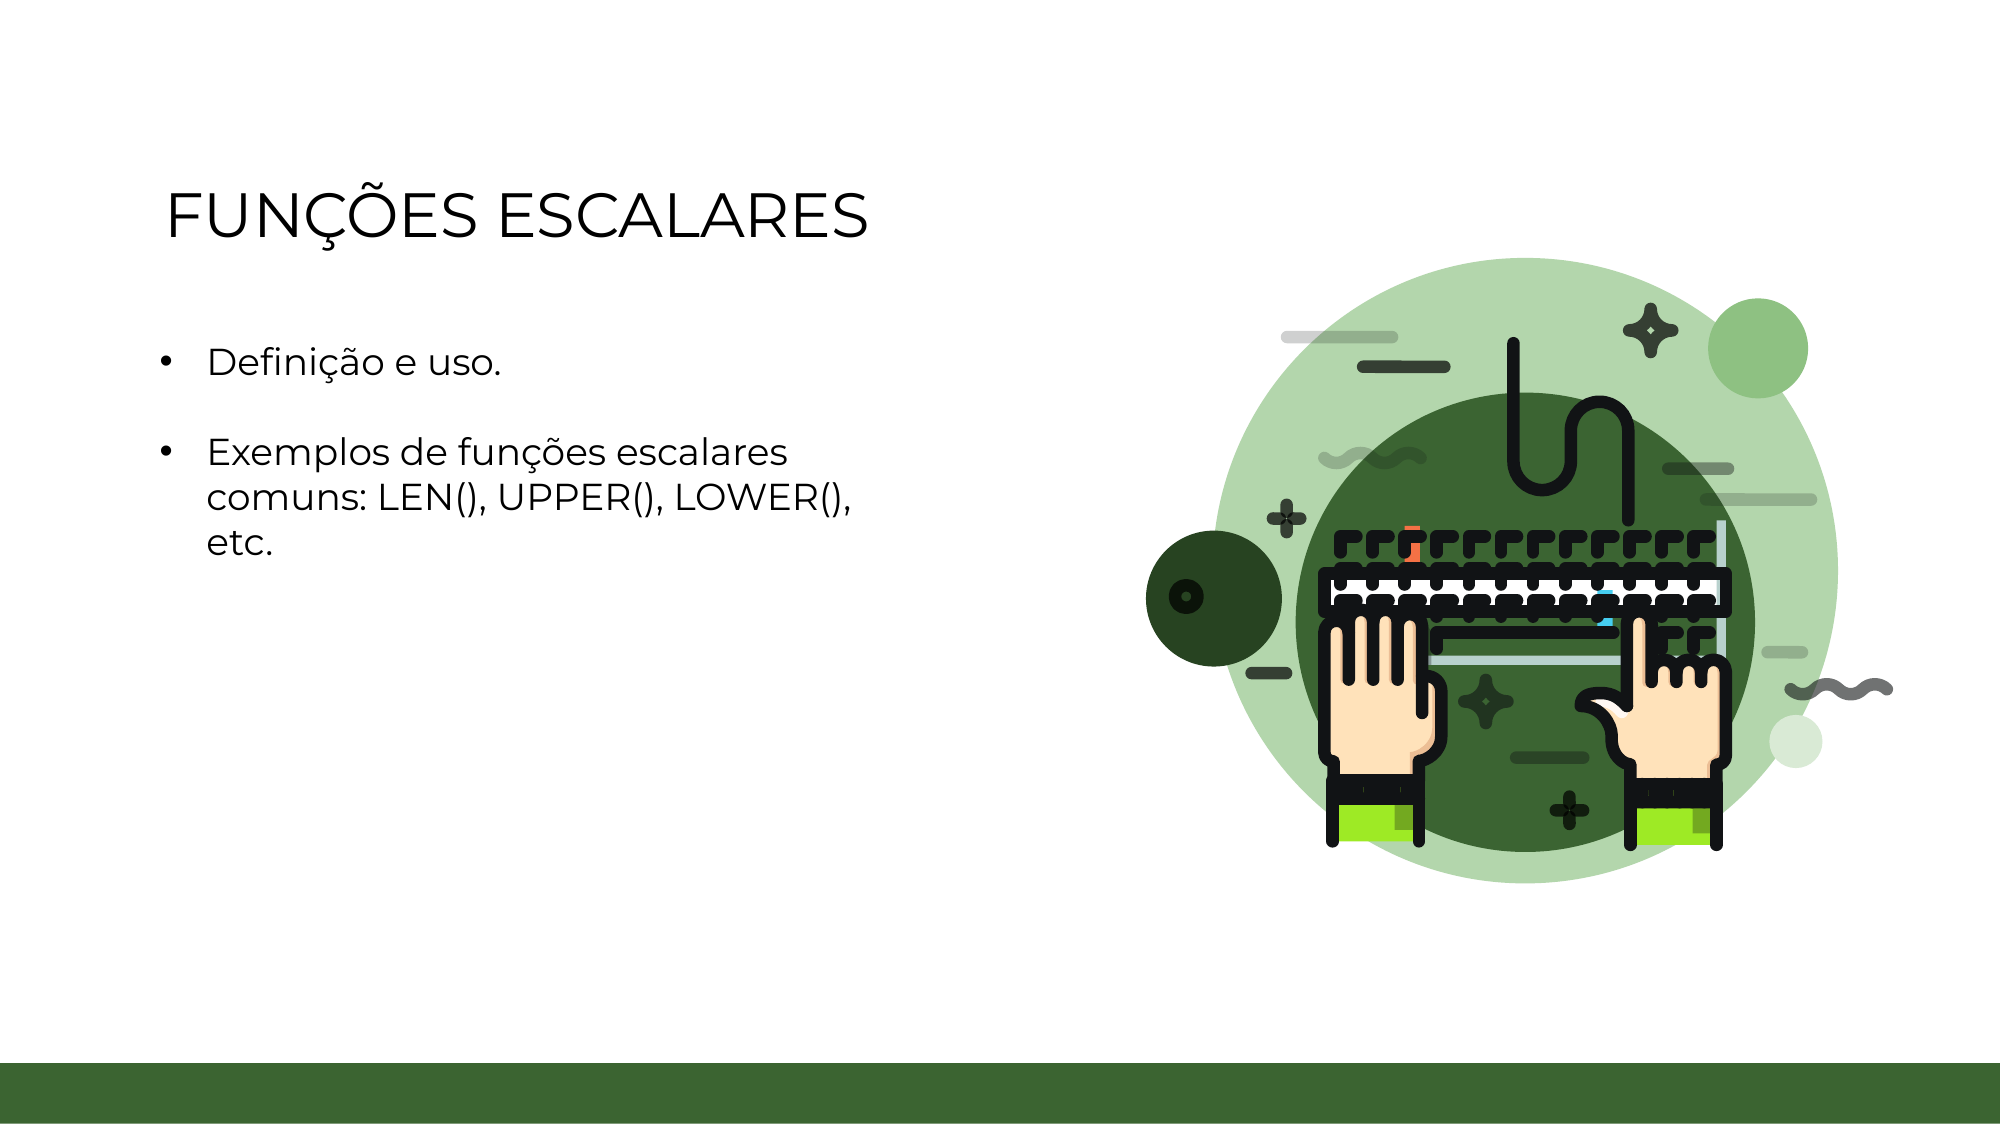

FUNÇÕES ESCALARES

Definição e uso.

Exemplos de funções escalares comuns: LEN(), UPPER(), LOWER(), etc.